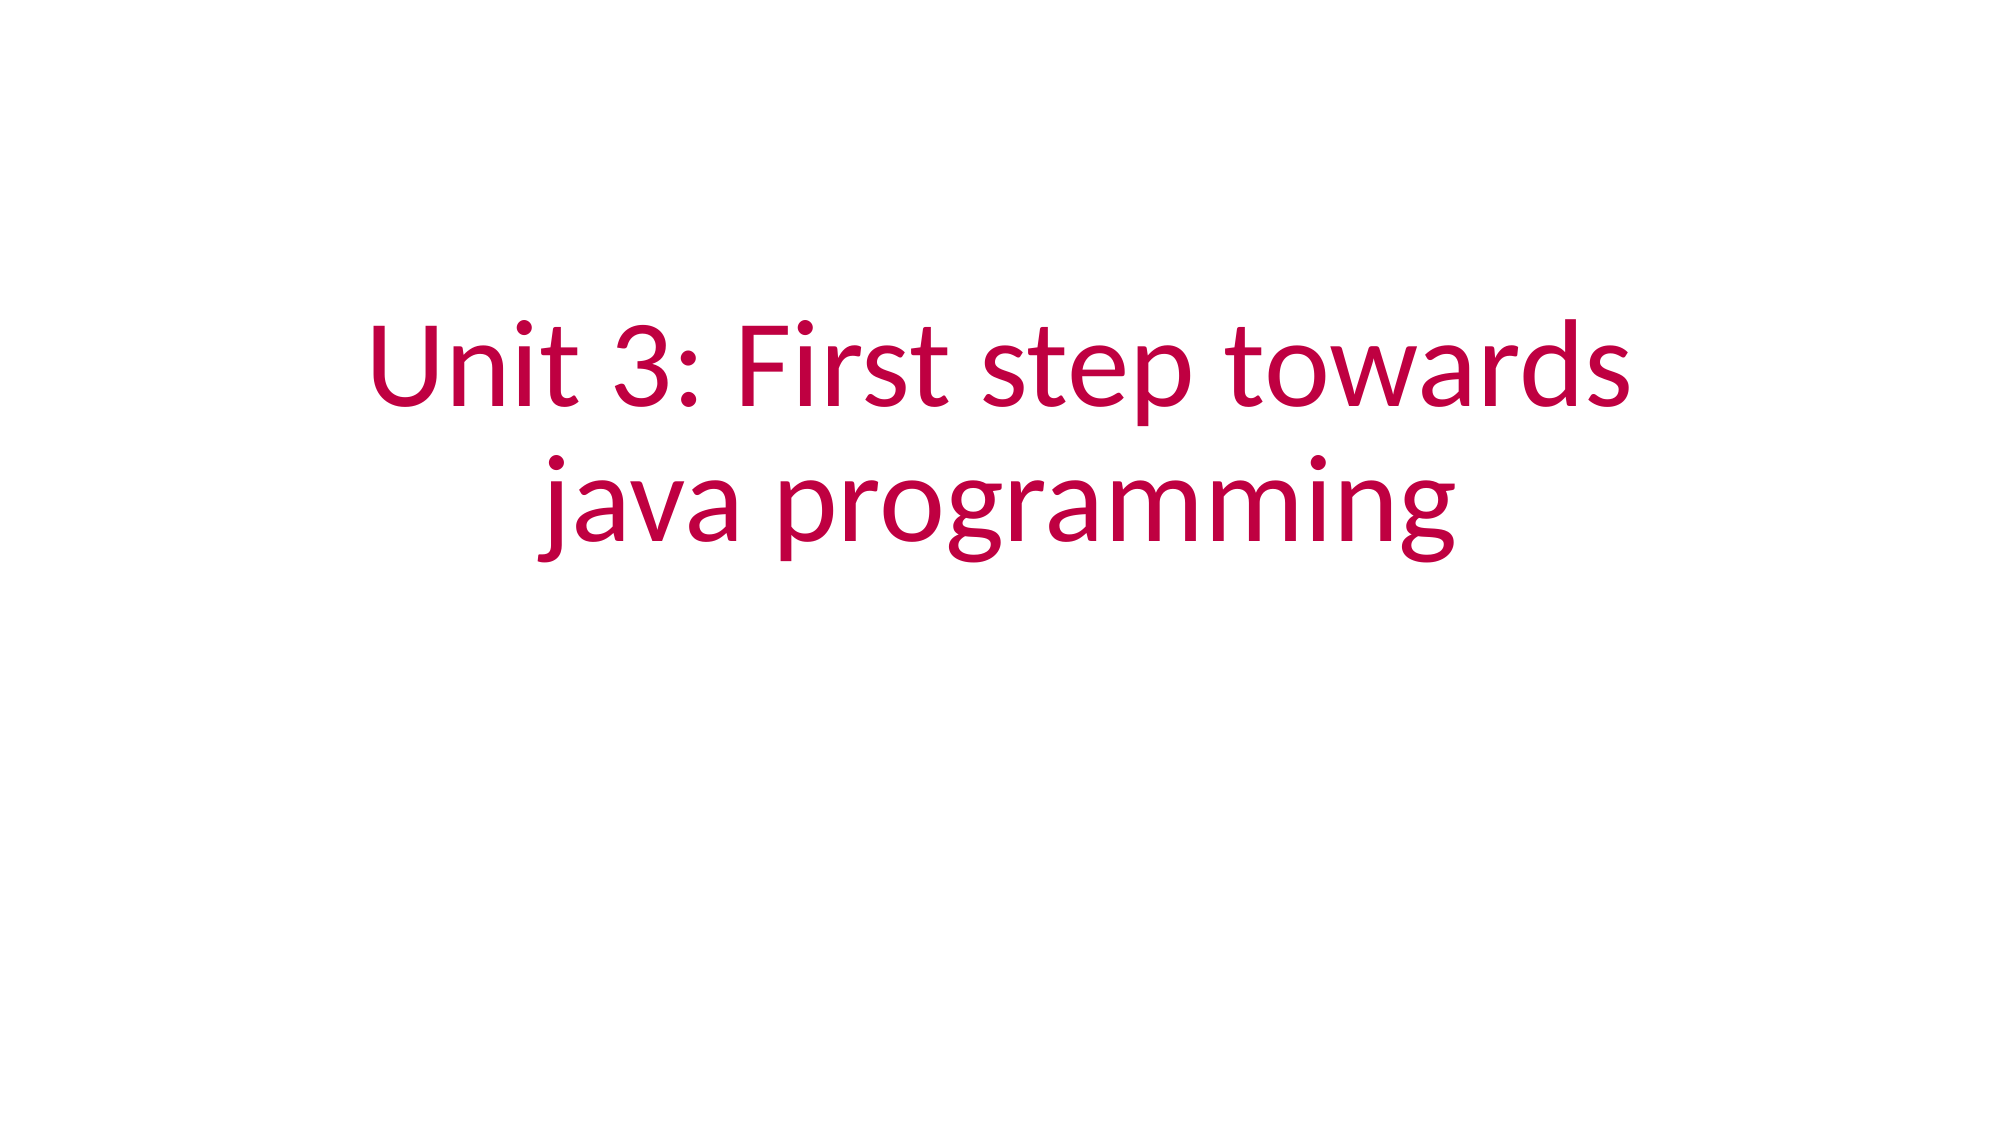

# Unit 3: First step towards java programming